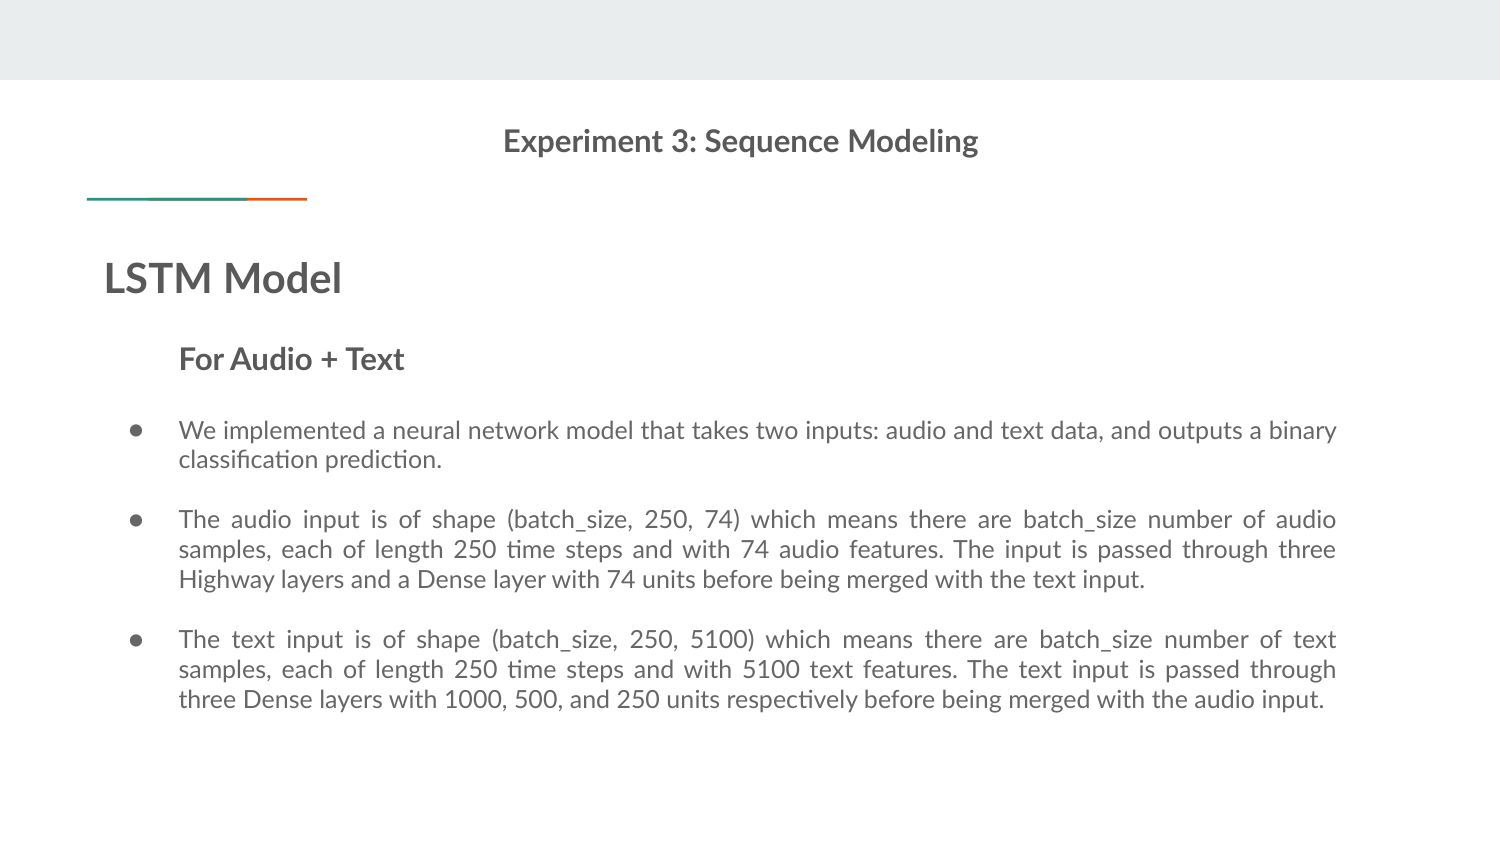

Experiment 3: Sequence Modeling
LSTM Model

For Audio + Text

We implemented a neural network model that takes two inputs: audio and text data, and outputs a binary classification prediction.

The audio input is of shape (batch_size, 250, 74) which means there are batch_size number of audio samples, each of length 250 time steps and with 74 audio features. The input is passed through three Highway layers and a Dense layer with 74 units before being merged with the text input.

The text input is of shape (batch_size, 250, 5100) which means there are batch_size number of text samples, each of length 250 time steps and with 5100 text features. The text input is passed through three Dense layers with 1000, 500, and 250 units respectively before being merged with the audio input.